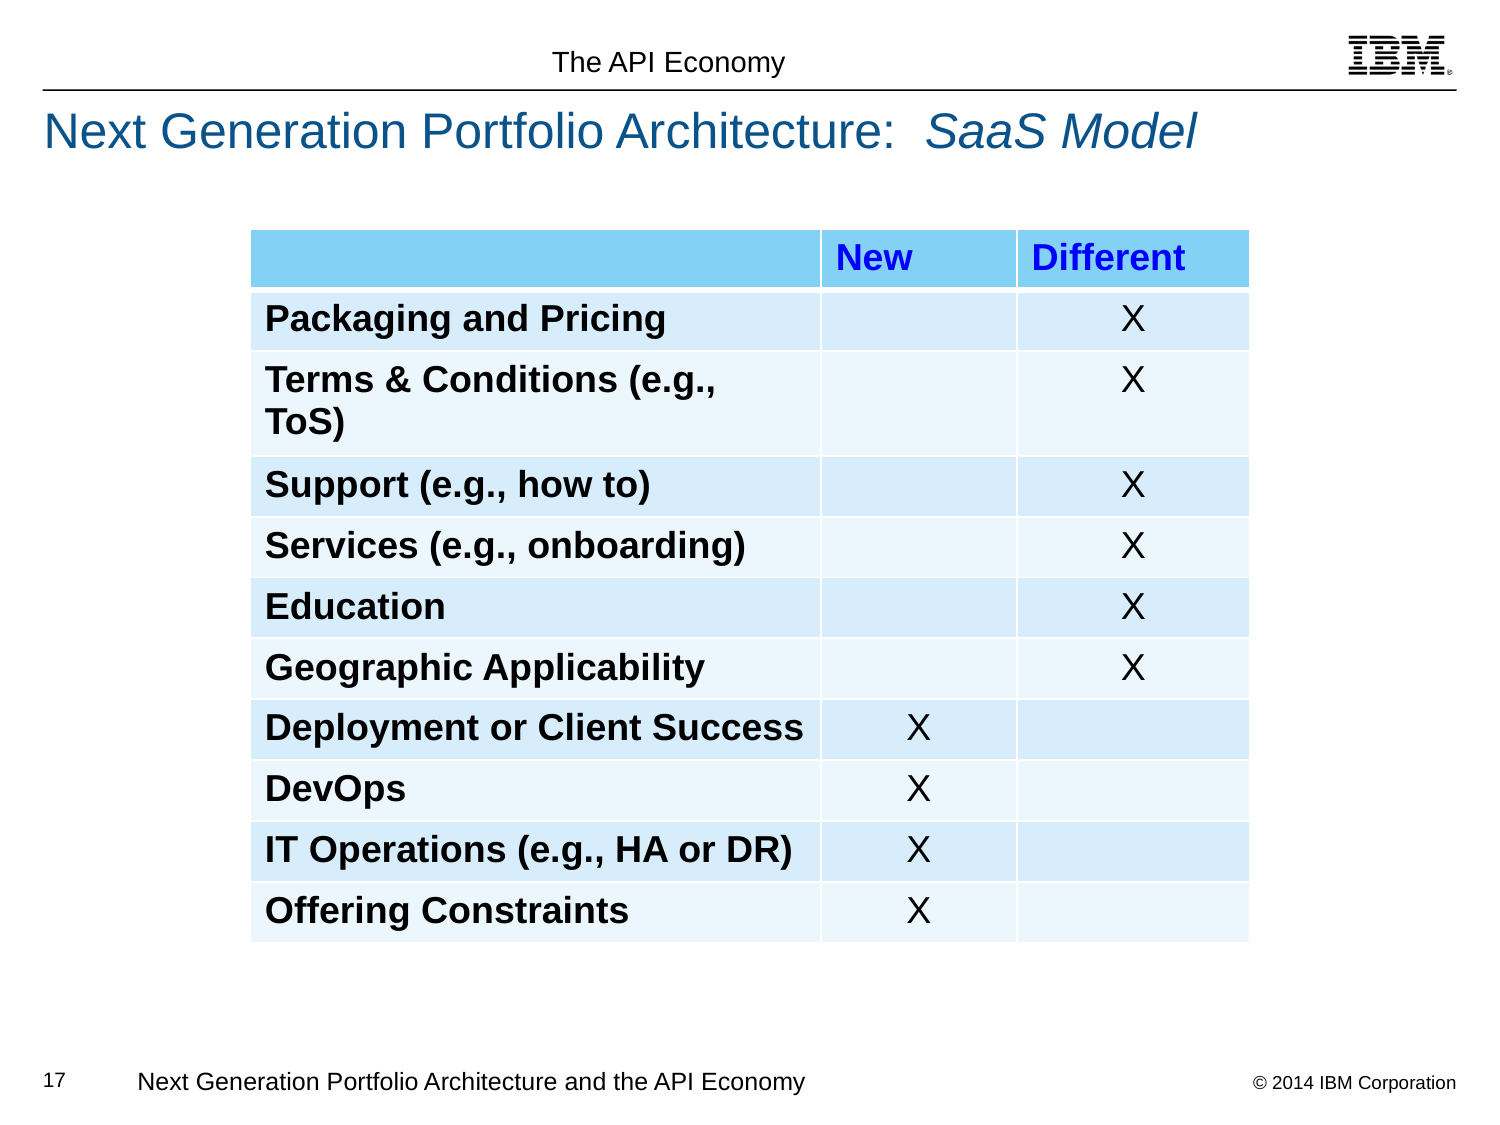

# Next Generation Portfolio Architecture:  SaaS Model
|  | New | Different |
| --- | --- | --- |
| Packaging and Pricing |  | X |
| Terms & Conditions (e.g., ToS) |  | X |
| Support (e.g., how to) |  | X |
| Services (e.g., onboarding) |  | X |
| Education |  | X |
| Geographic Applicability |  | X |
| Deployment or Client Success | X |  |
| DevOps | X |  |
| IT Operations (e.g., HA or DR) | X |  |
| Offering Constraints | X |  |
Next Generation Portfolio Architecture and the API Economy